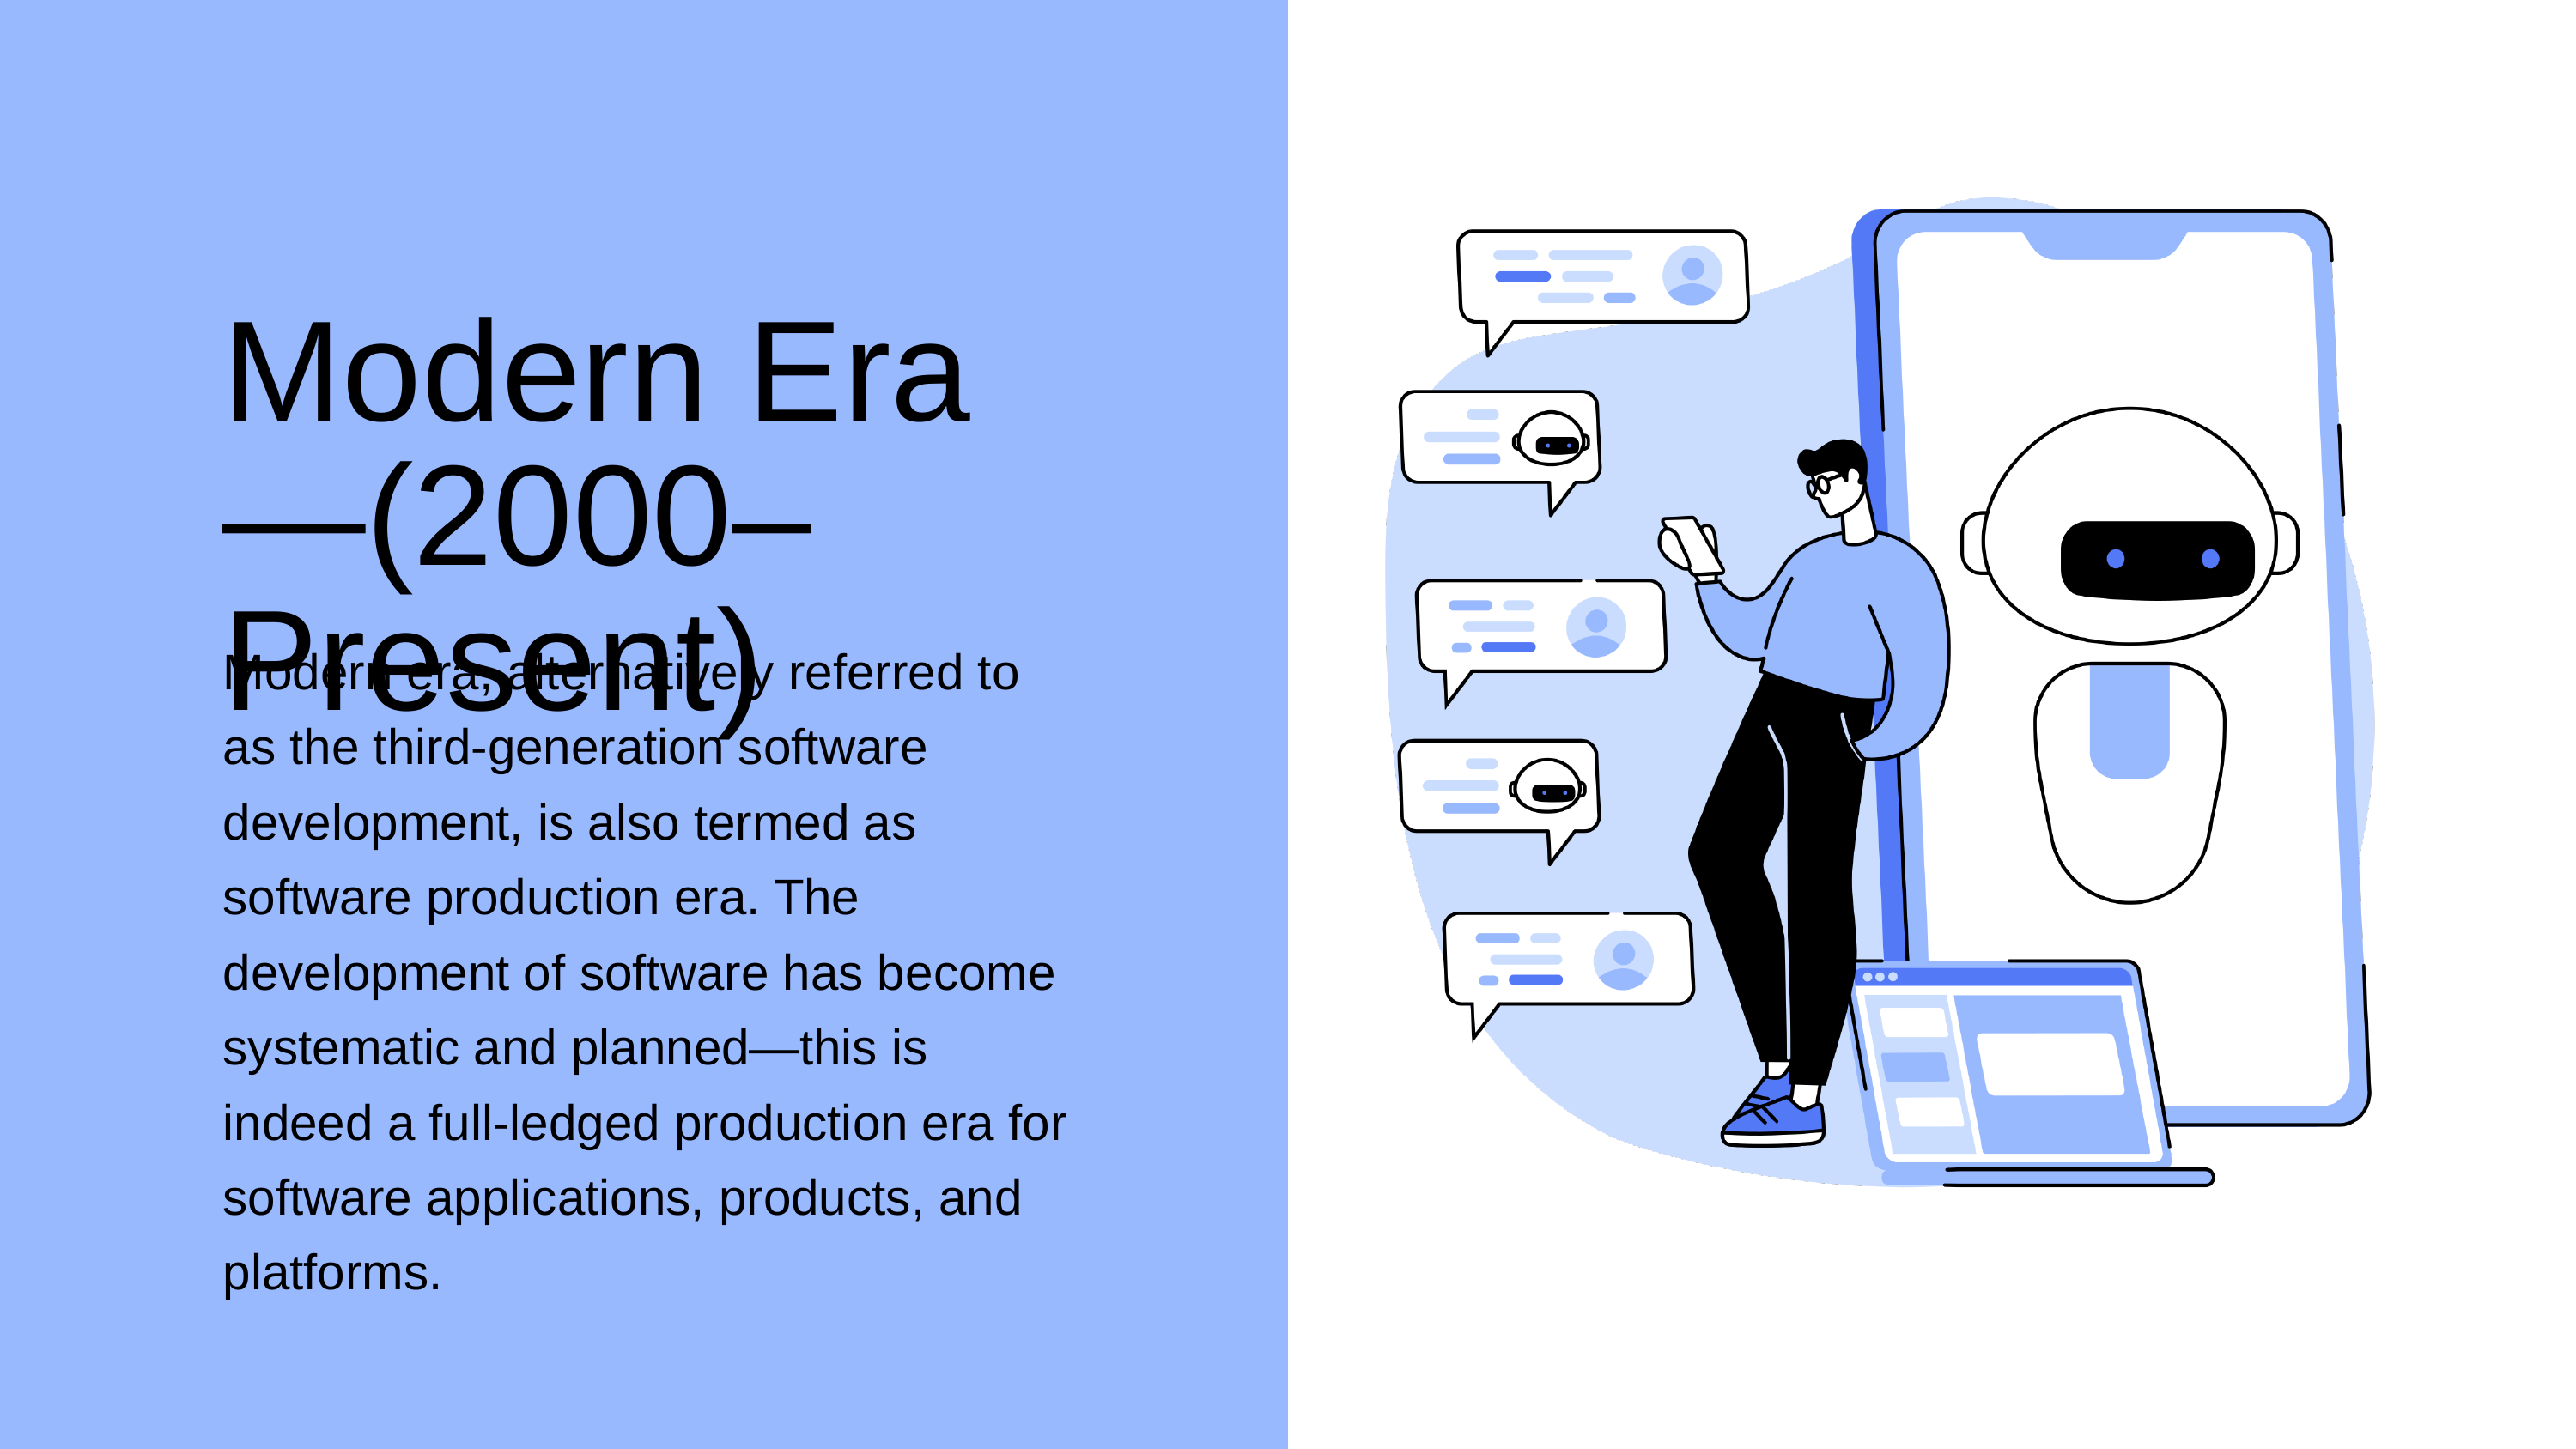

Modern Era—(2000–Present)
Modern era, alternatively referred to as the third-generation software development, is also termed as software production era. The development of software has become systematic and planned—this is indeed a full-ledged production era for software applications, products, and platforms.